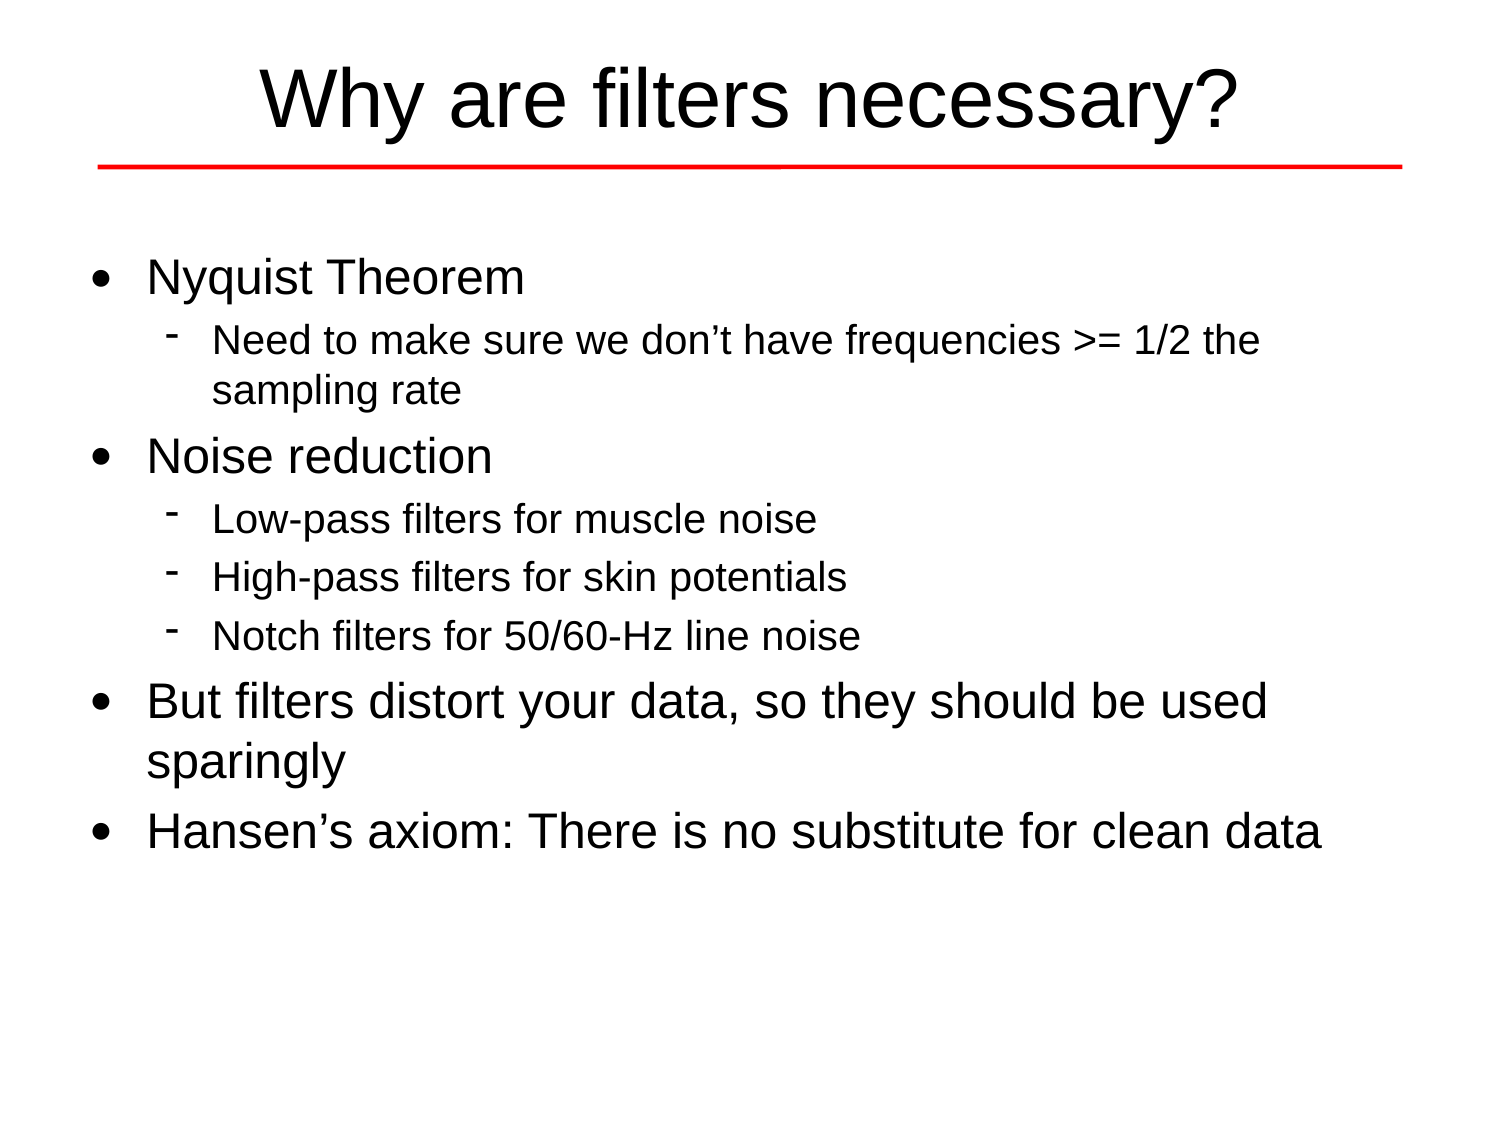

# Why are filters necessary?

Nyquist Theorem
Need to make sure we don’t have frequencies >= 1/2 the sampling rate
Noise reduction
Low-pass filters for muscle noise
High-pass filters for skin potentials
Notch filters for 50/60-Hz line noise
But filters distort your data, so they should be used sparingly
Hansen’s axiom: There is no substitute for clean data